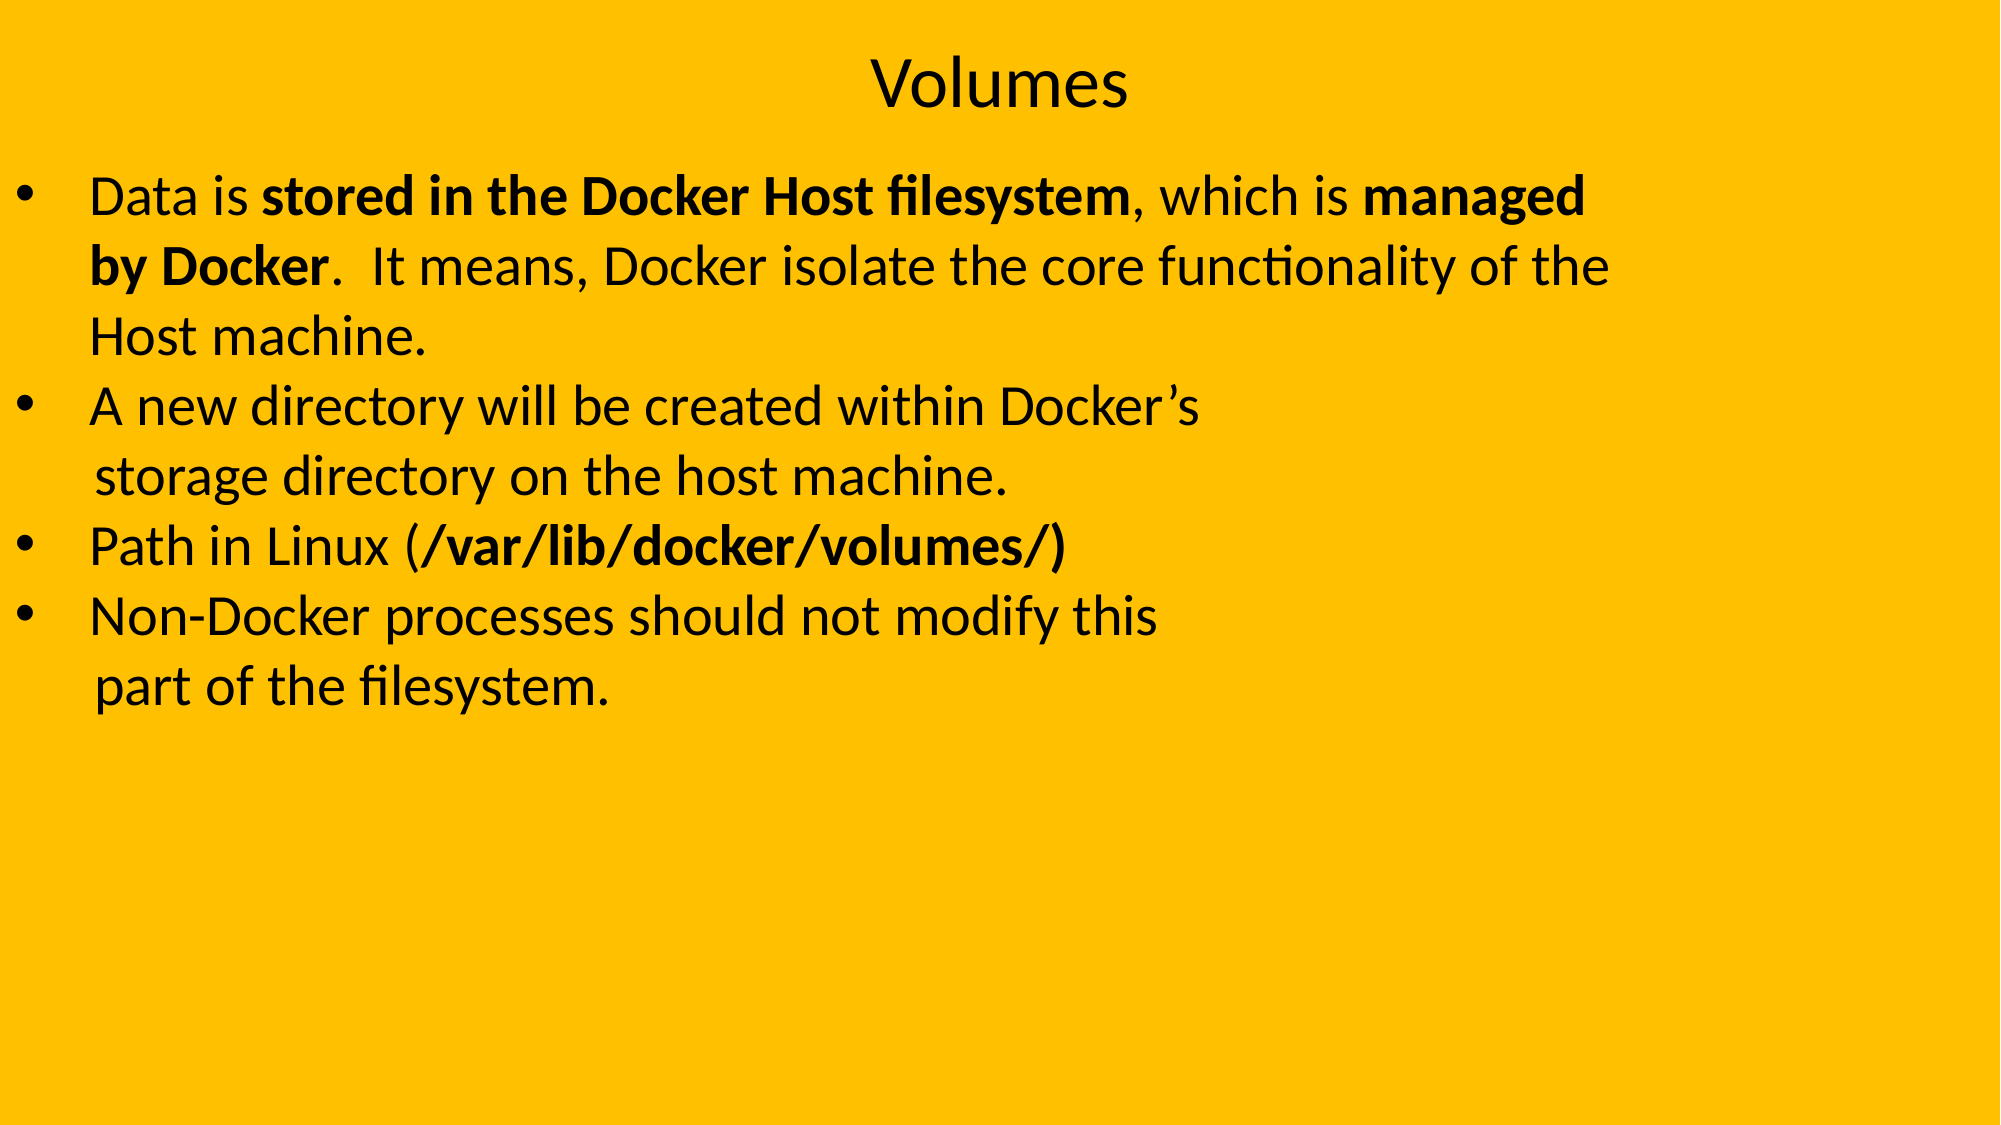

# Volumes
Data is stored in the Docker Host filesystem, which is managed by Docker.  It means, Docker isolate the core functionality of the Host machine.
A new directory will be created within Docker’s
      storage directory on the host machine.
Path in Linux (/var/lib/docker/volumes/)
Non-Docker processes should not modify this
      part of the filesystem.